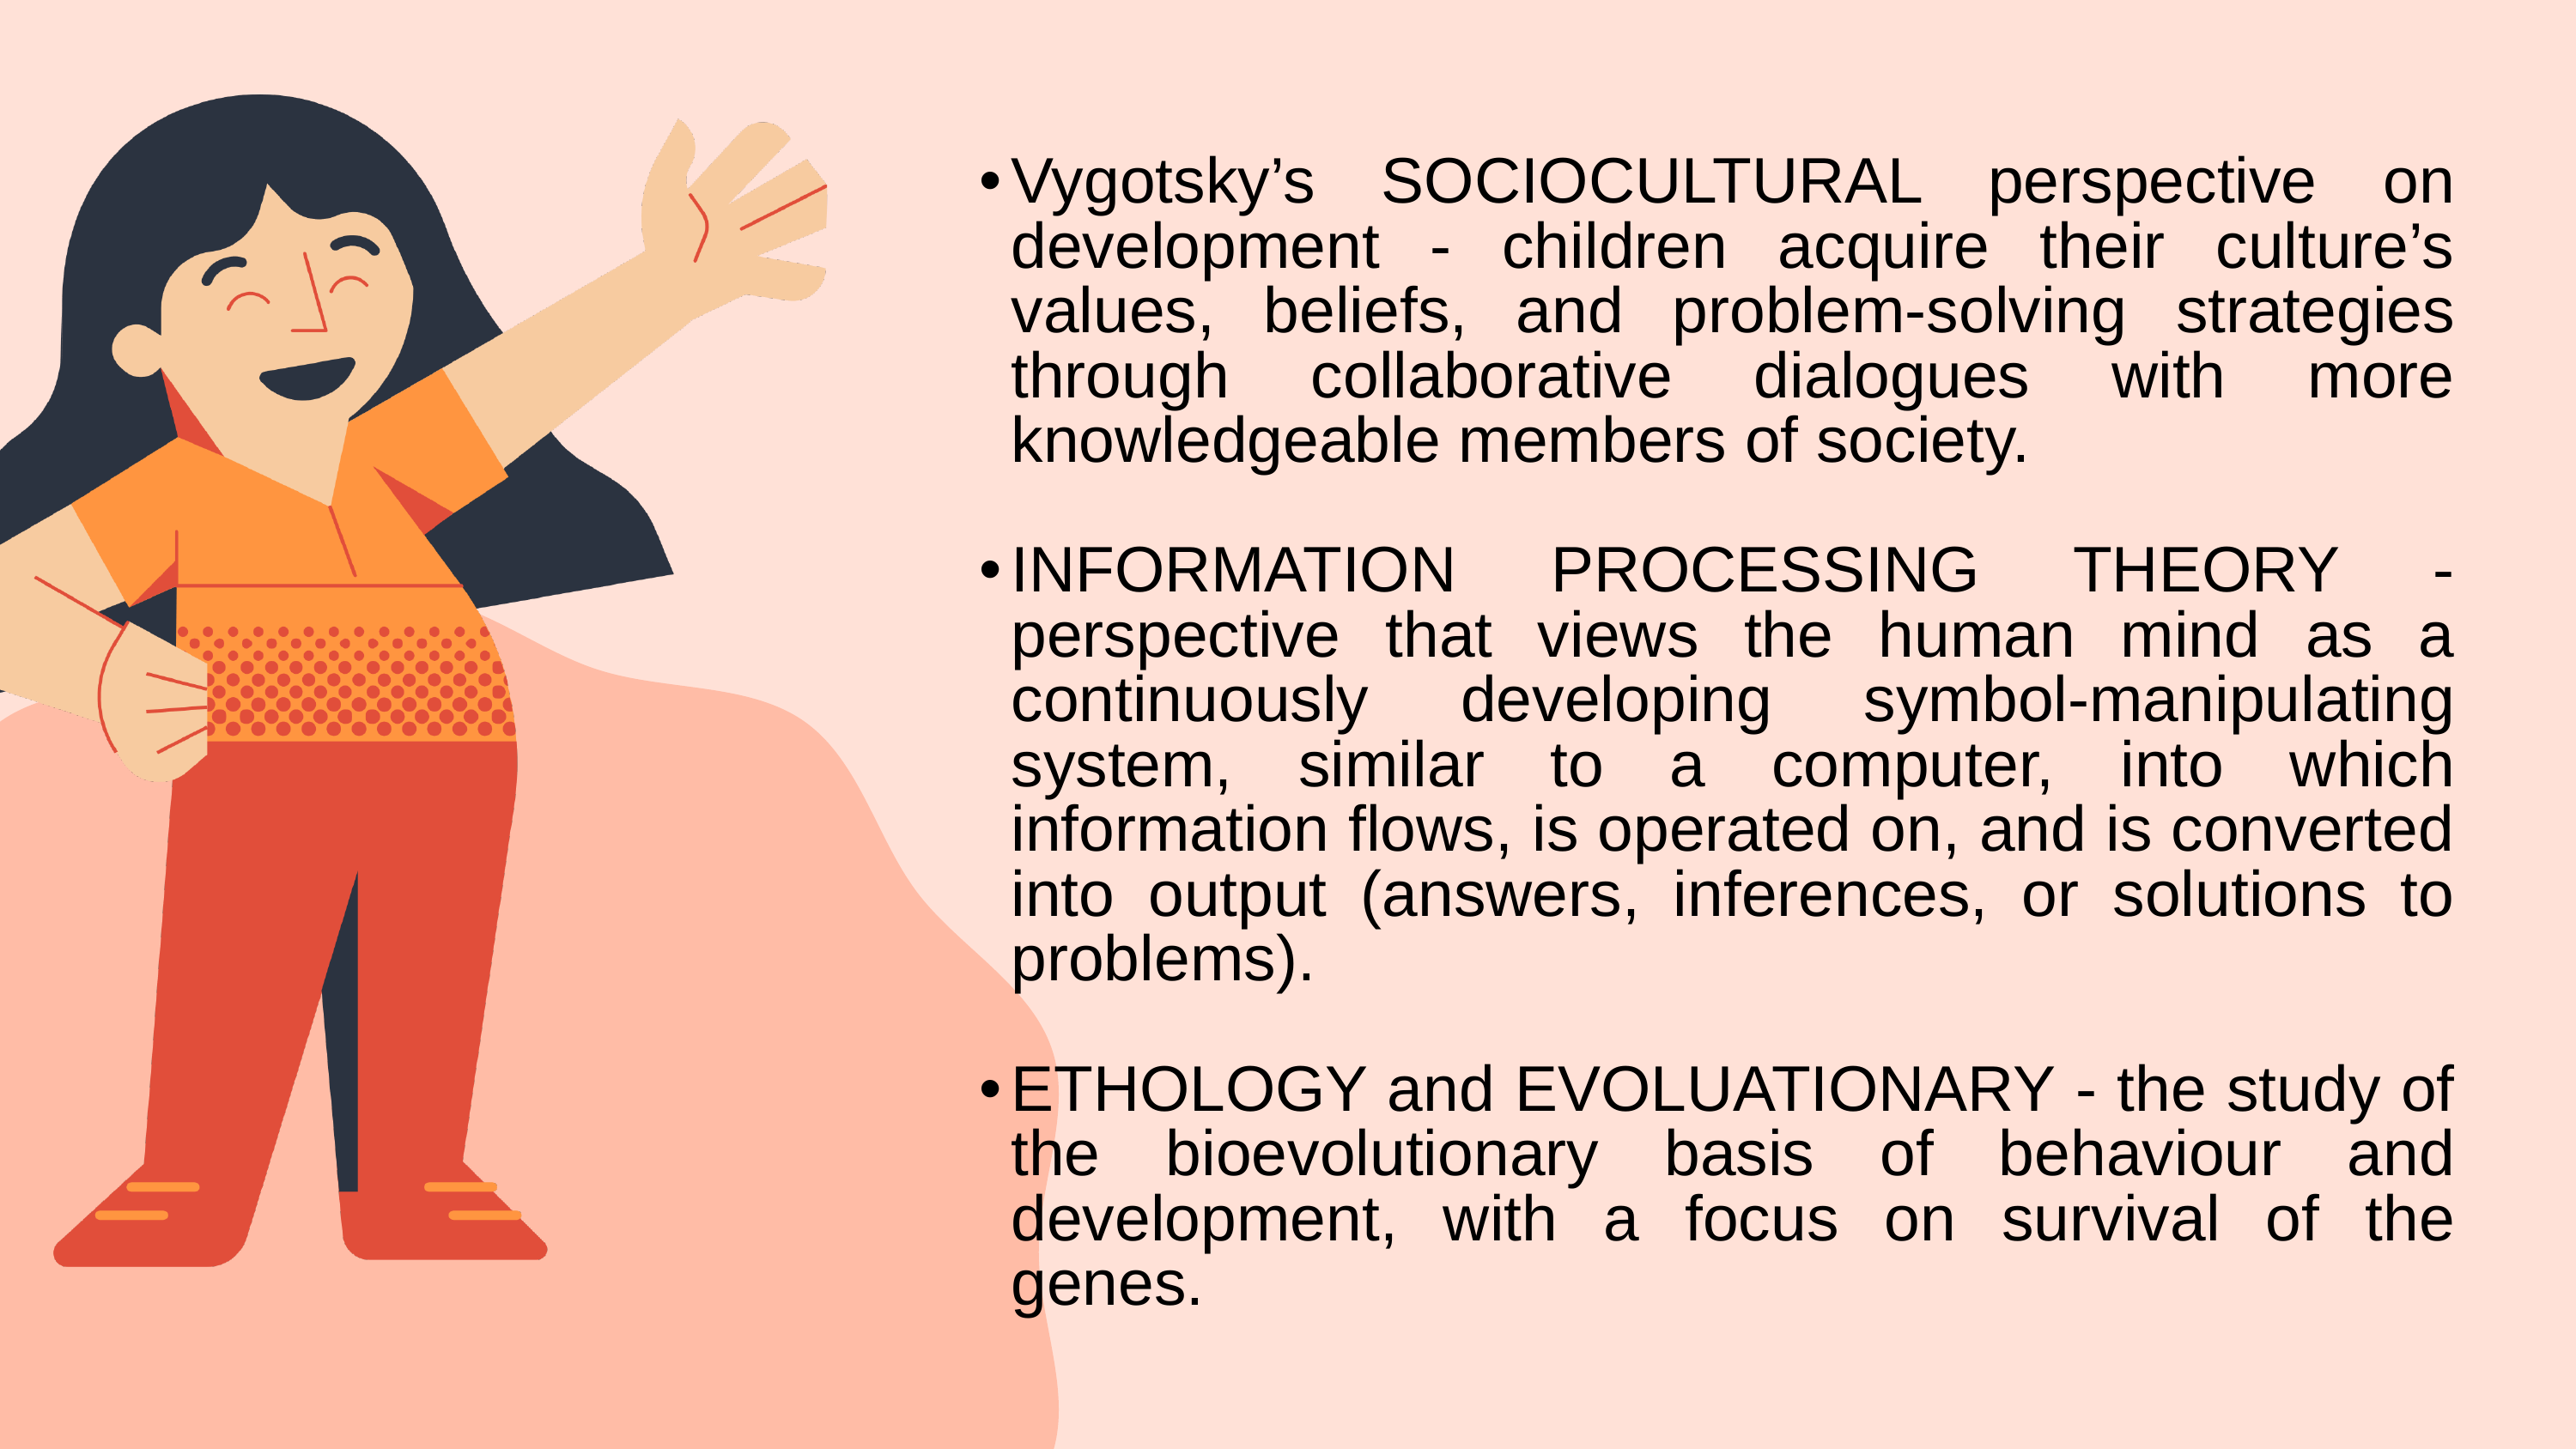

Vygotsky’s SOCIOCULTURAL perspective on development - children acquire their culture’s values, beliefs, and problem-solving strategies through collaborative dialogues with more knowledgeable members of society.

INFORMATION PROCESSING THEORY - perspective that views the human mind as a continuously developing symbol-manipulating system, similar to a computer, into which information flows, is operated on, and is converted into output (answers, inferences, or solutions to problems).

ETHOLOGY and EVOLUATIONARY - the study of the bioevolutionary basis of behaviour and development, with a focus on survival of the genes.